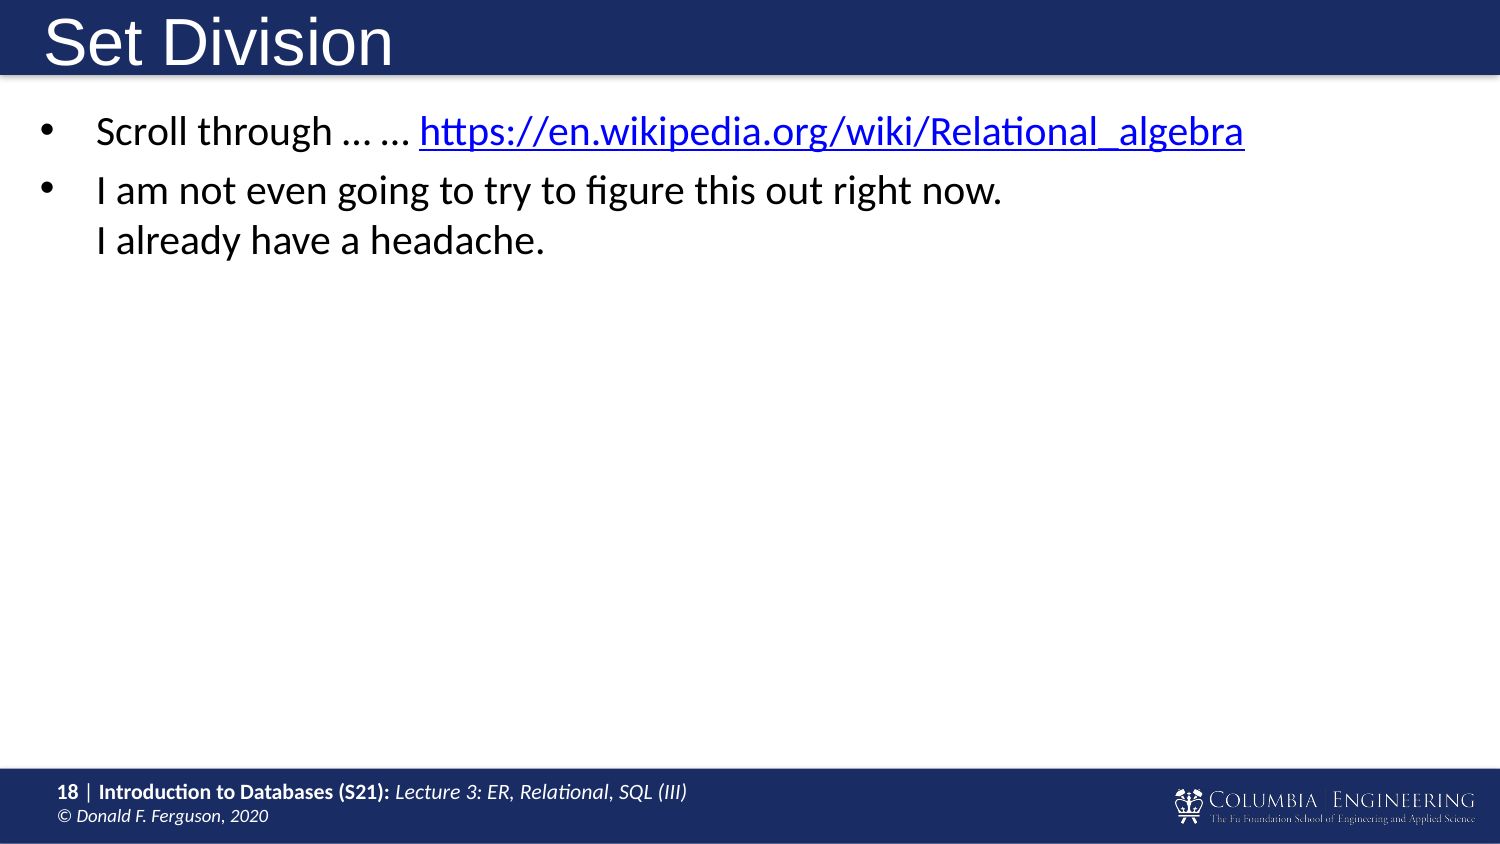

# Set Division
Scroll through … … https://en.wikipedia.org/wiki/Relational_algebra
I am not even going to try to figure this out right now.
I already have a headache.